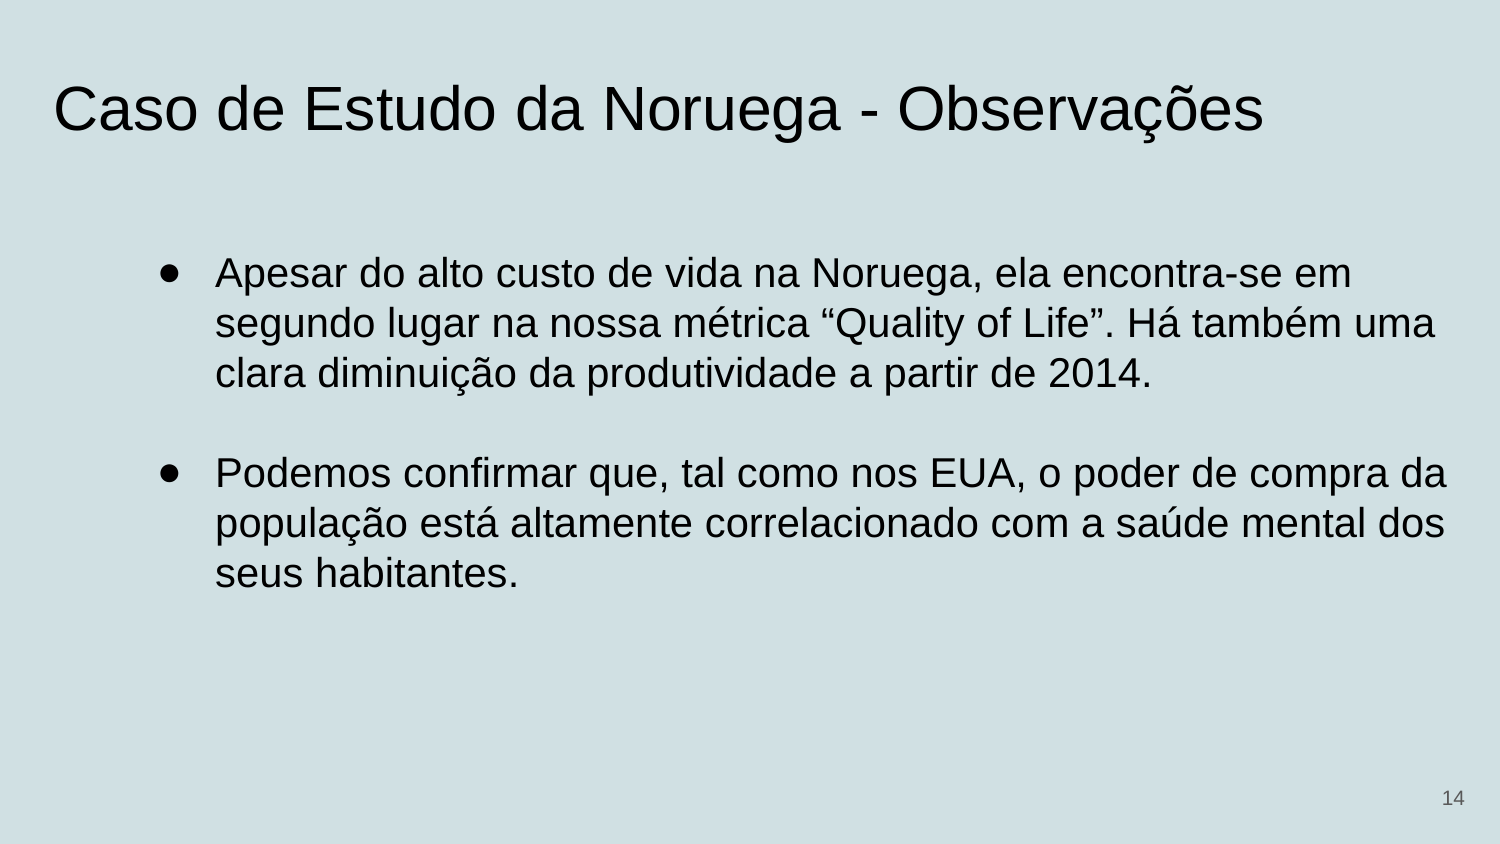

Caso de Estudo da Noruega - Observações
Apesar do alto custo de vida na Noruega, ela encontra-se em segundo lugar na nossa métrica “Quality of Life”. Há também uma clara diminuição da produtividade a partir de 2014.

Podemos confirmar que, tal como nos EUA, o poder de compra da população está altamente correlacionado com a saúde mental dos seus habitantes.
14